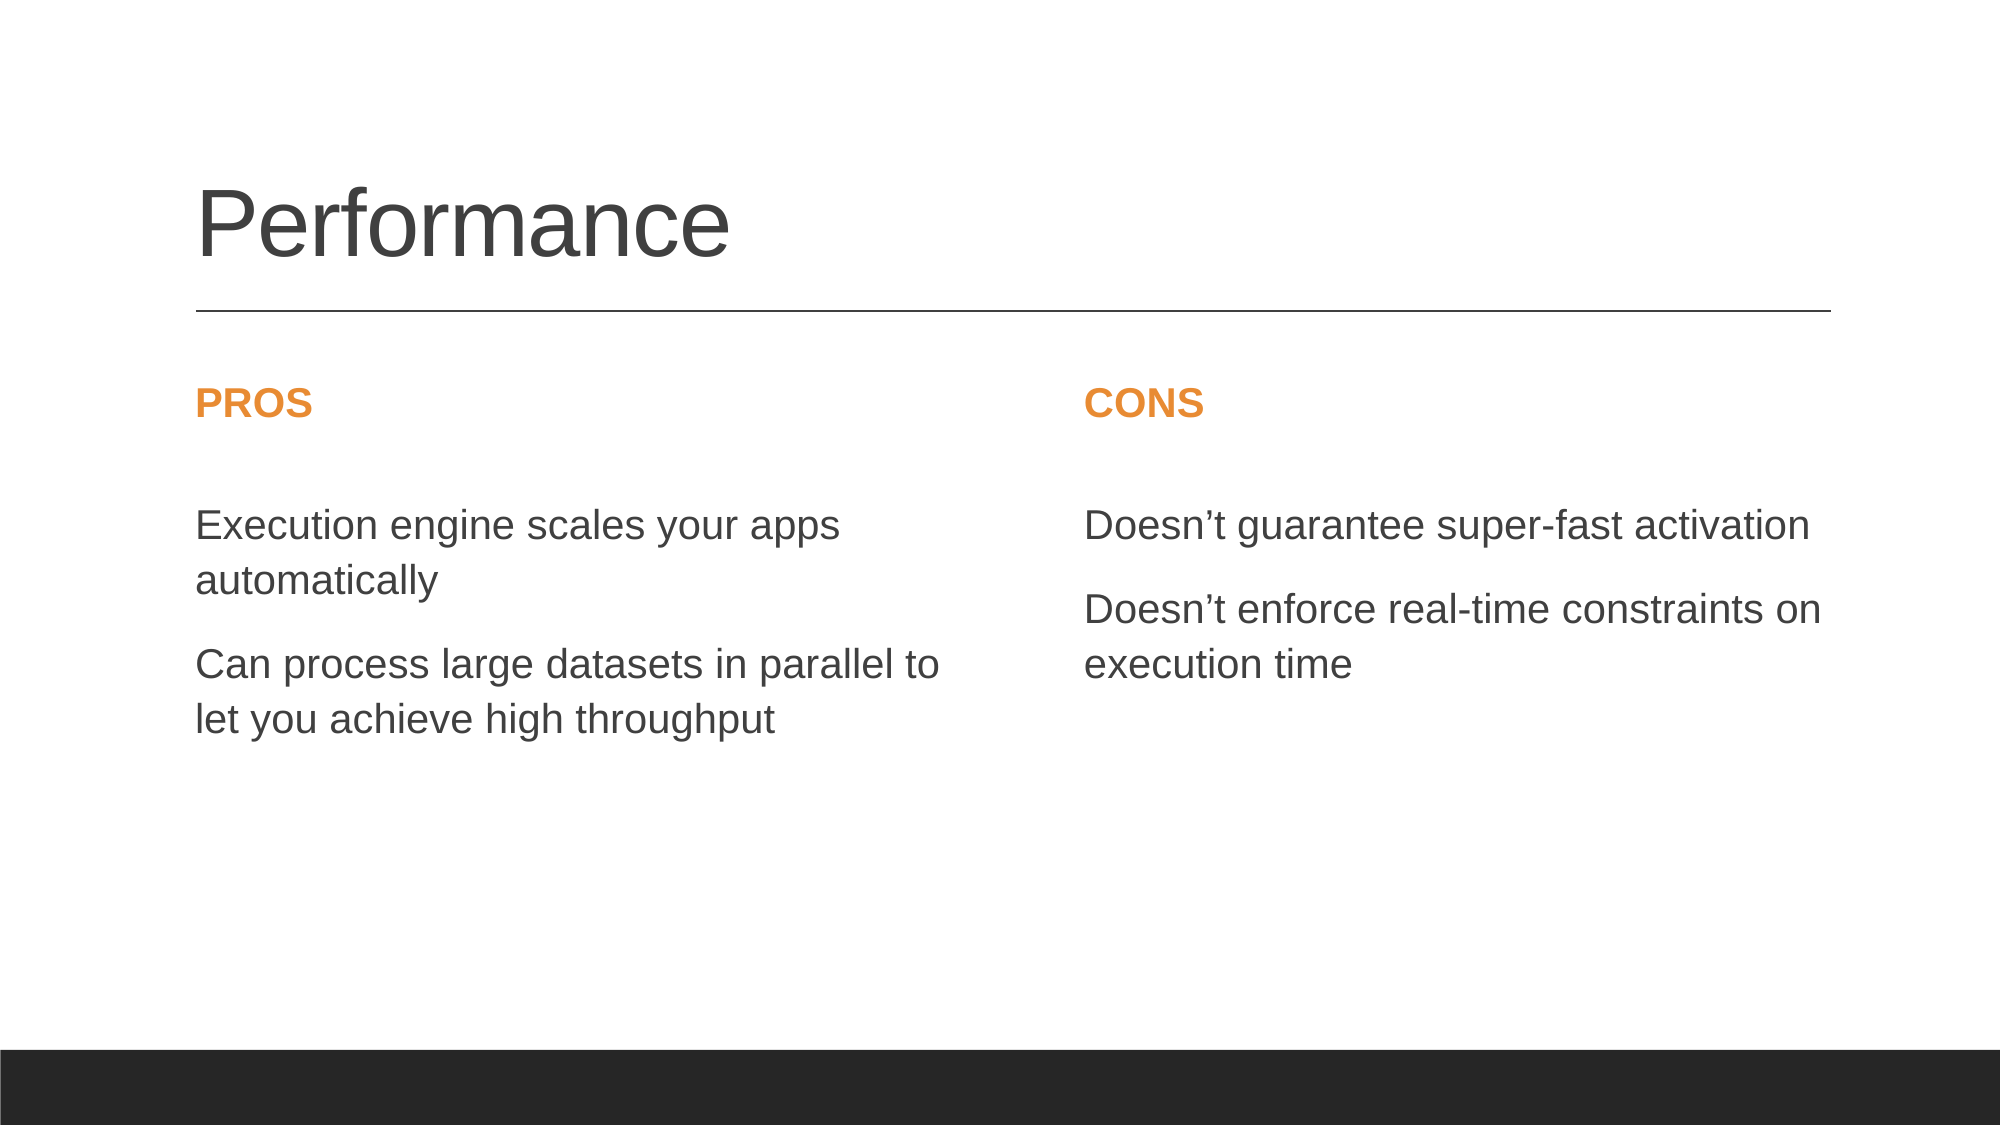

# Performance
Pros
Cons
Doesn’t guarantee super-fast activation
Doesn’t enforce real-time constraints on execution time
Execution engine scales your apps automatically
Can process large datasets in parallel to let you achieve high throughput